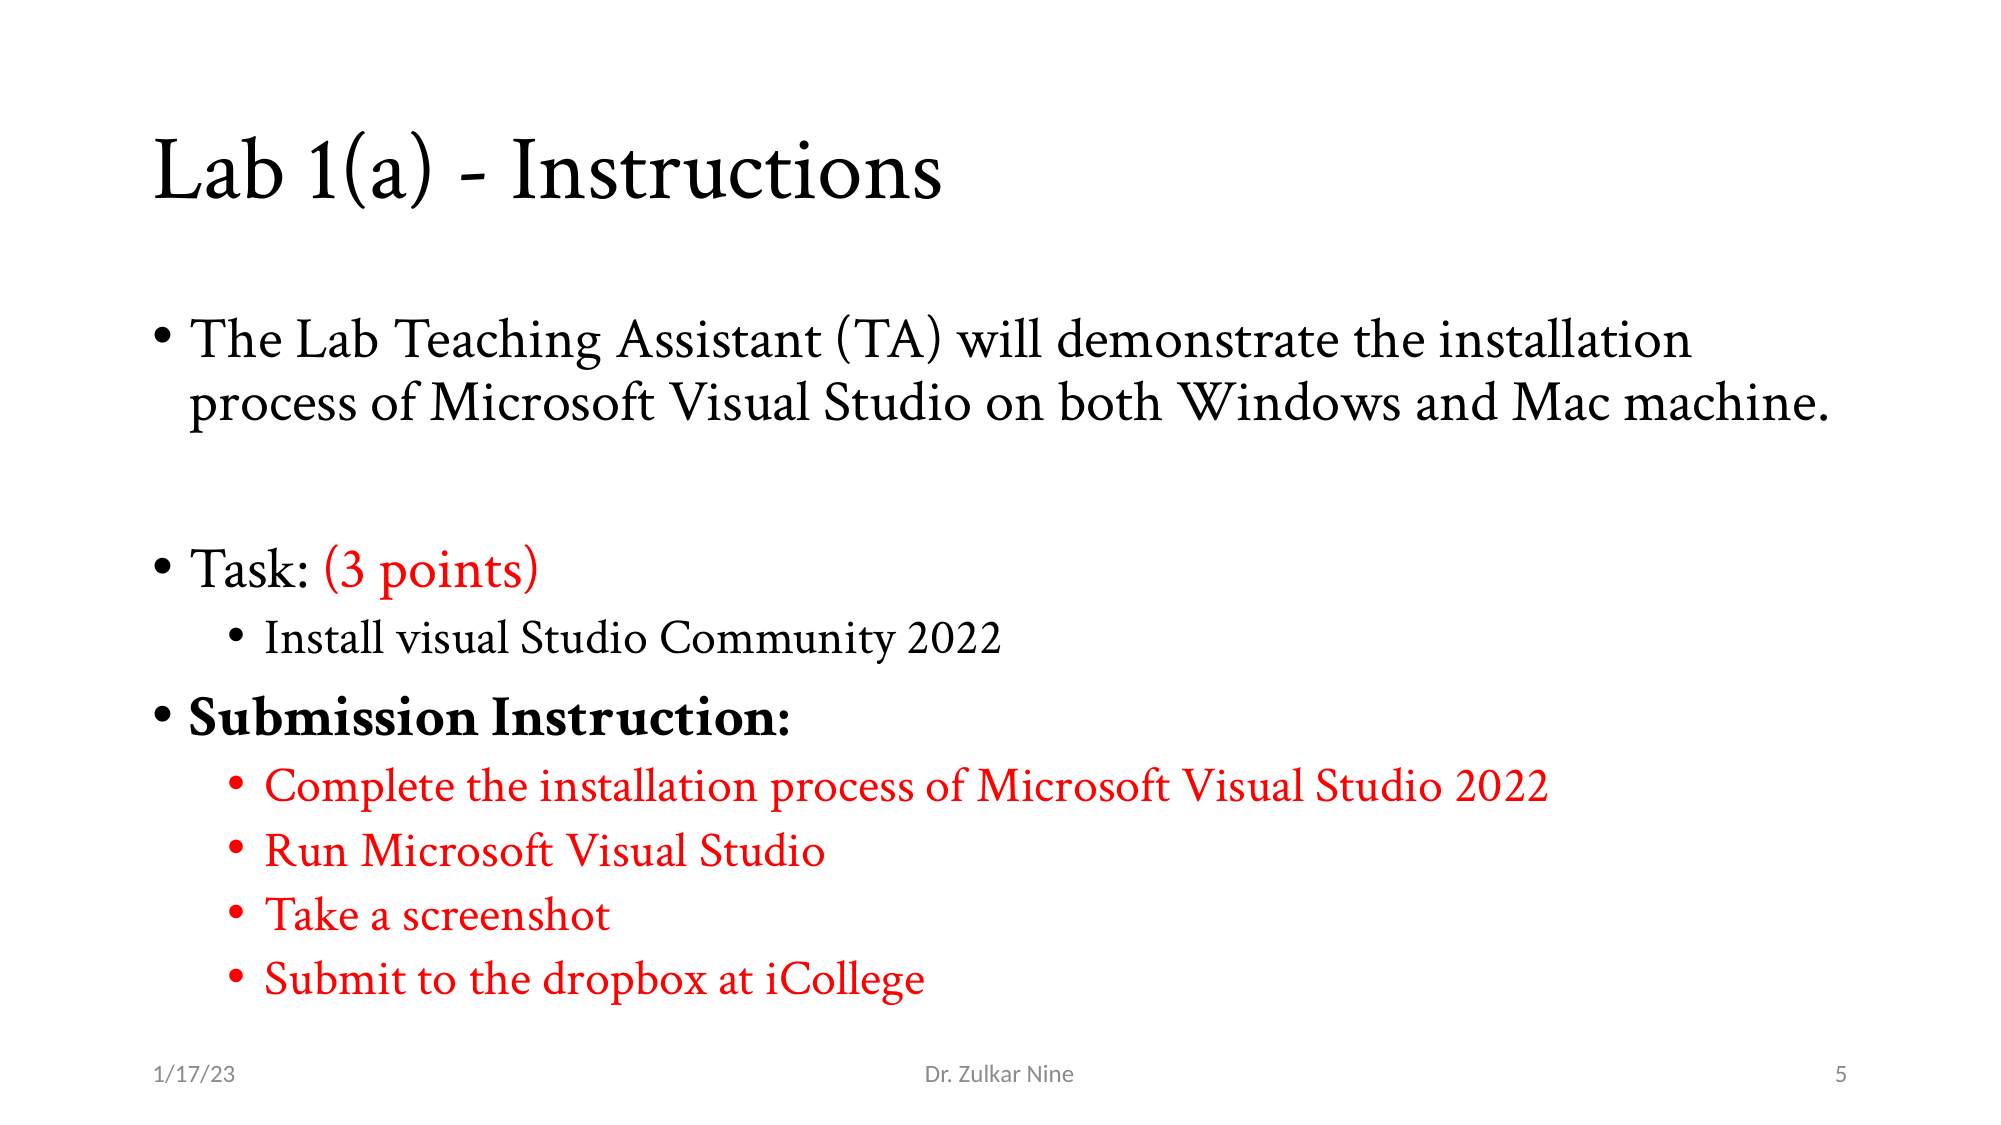

# Lab 1(a) - Instructions
The Lab Teaching Assistant (TA) will demonstrate the installation process of Microsoft Visual Studio on both Windows and Mac machine.

Task: (3 points)
Install visual Studio Community 2022
Submission Instruction:
Complete the installation process of Microsoft Visual Studio 2022
Run Microsoft Visual Studio
Take a screenshot
Submit to the dropbox at iCollege
1/17/23
Dr. Zulkar Nine
5